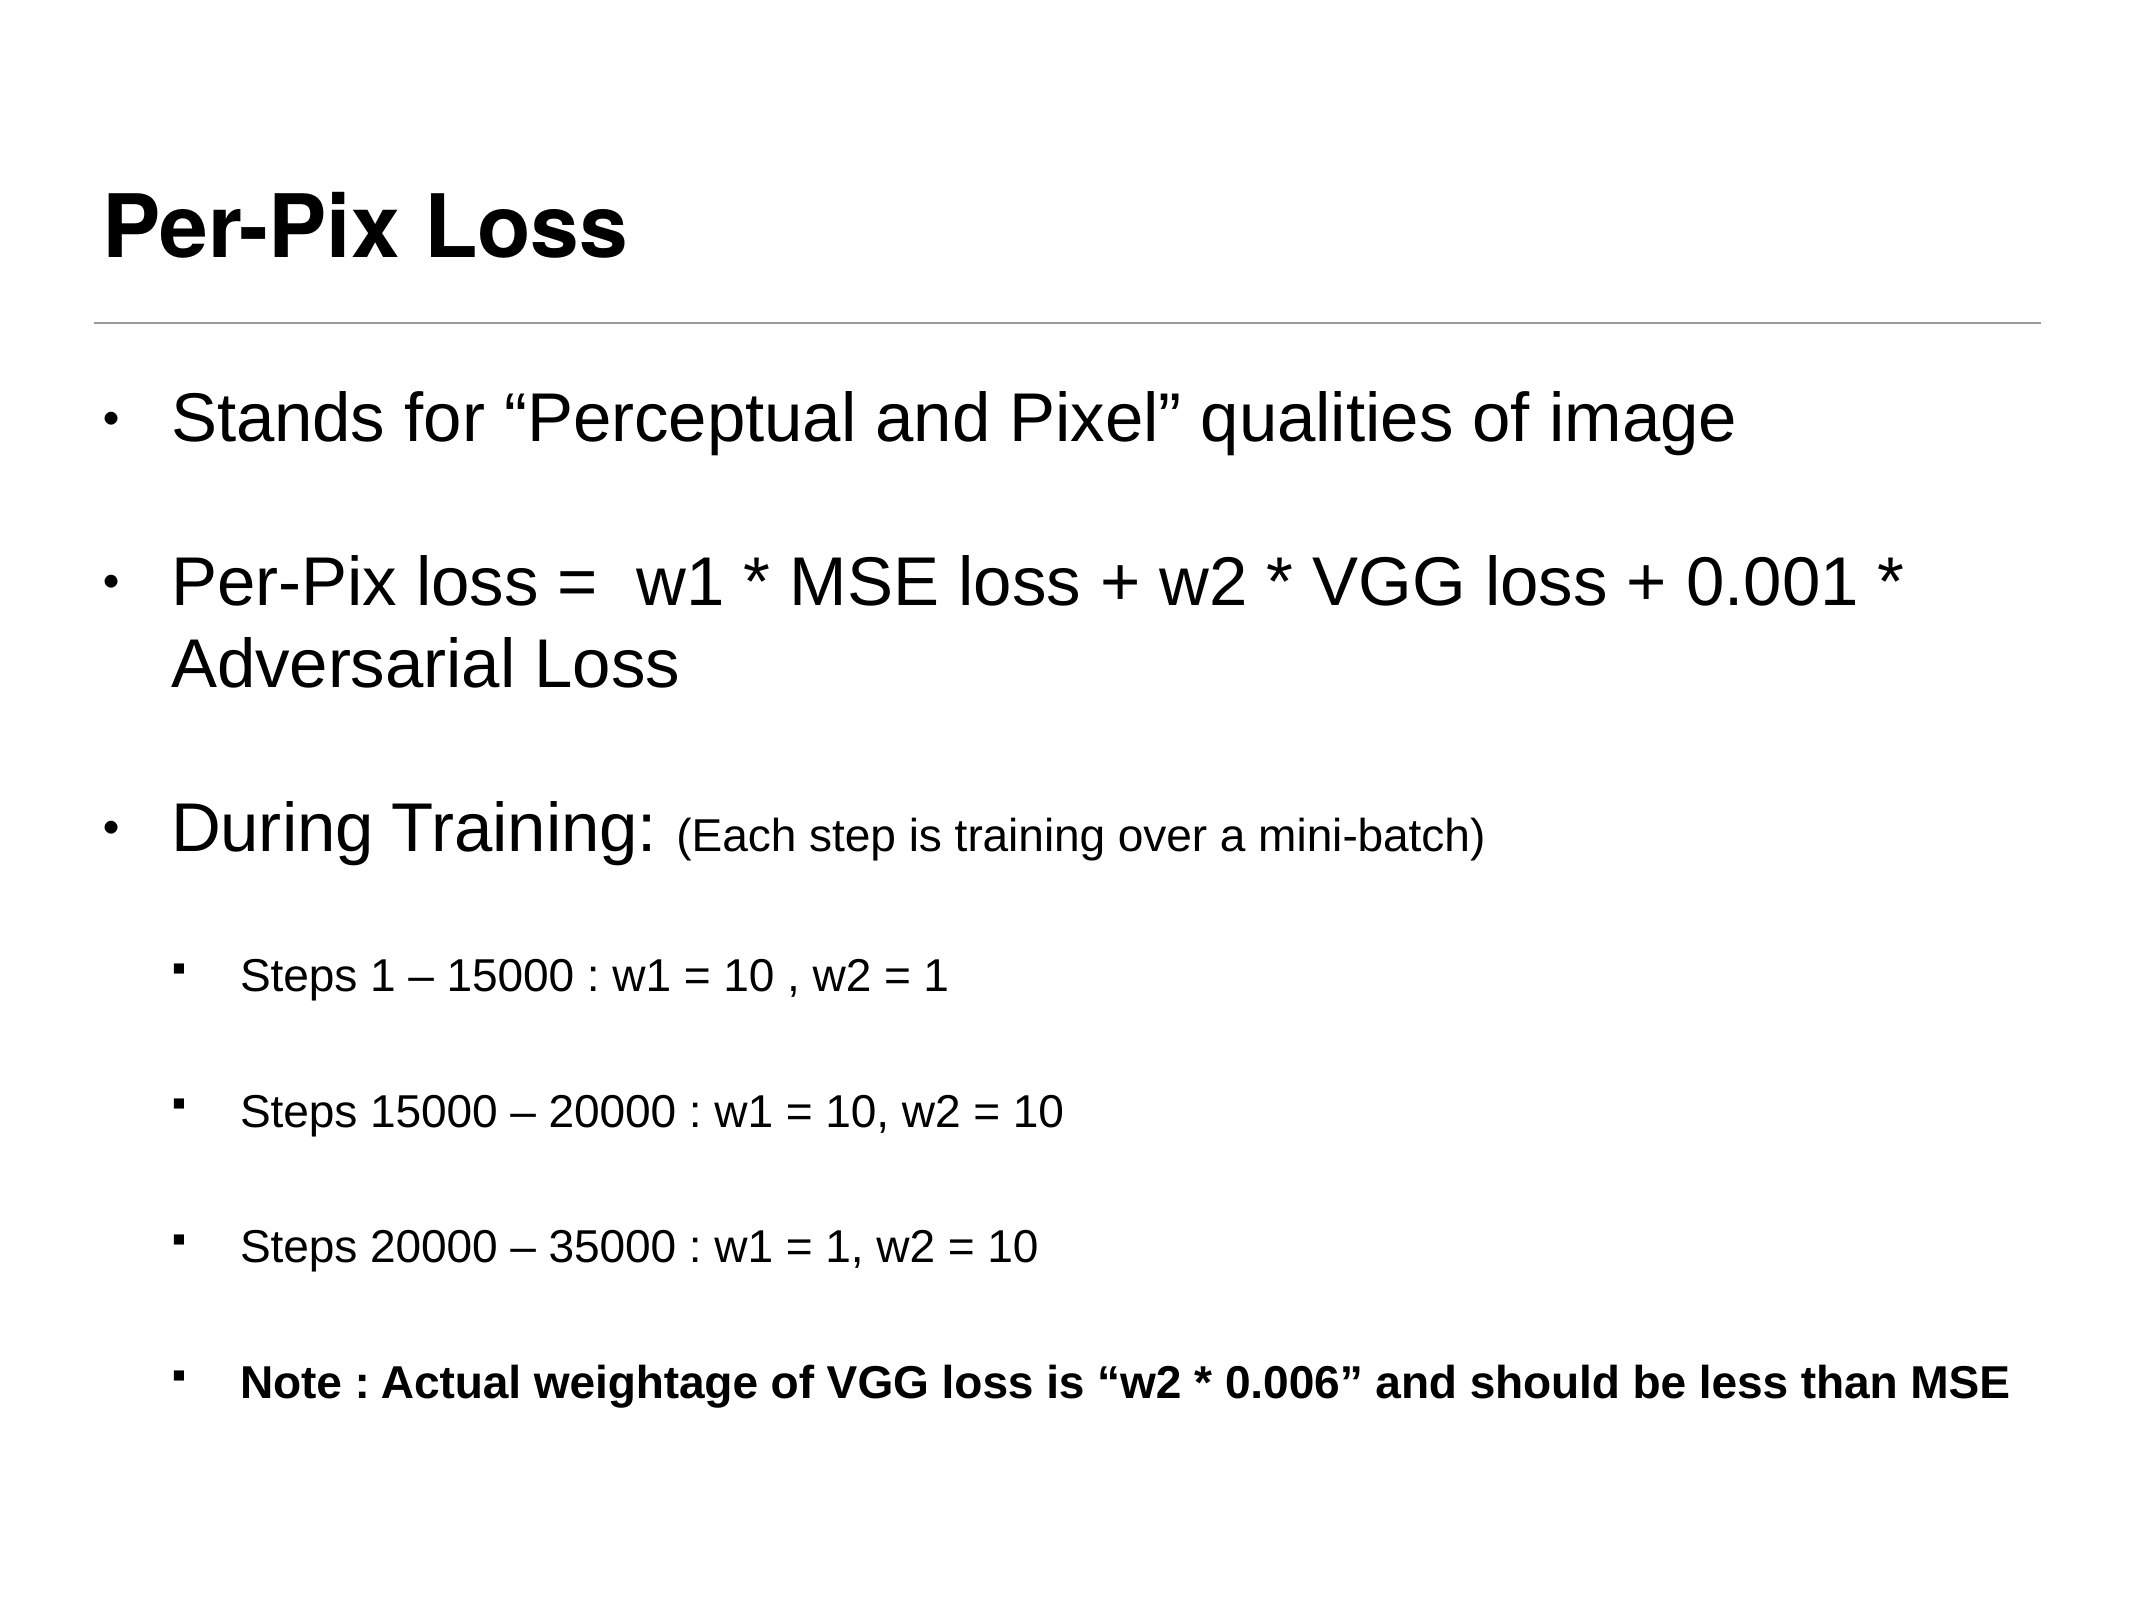

# Per-Pix Loss
Stands for “Perceptual and Pixel” qualities of image
Per-Pix loss =  w1 * MSE loss + w2 * VGG loss + 0.001 * Adversarial Loss
During Training: (Each step is training over a mini-batch)
Steps 1 – 15000 : w1 = 10 , w2 = 1
Steps 15000 – 20000 : w1 = 10, w2 = 10
Steps 20000 – 35000 : w1 = 1, w2 = 10
Note : Actual weightage of VGG loss is “w2 * 0.006” and should be less than MSE